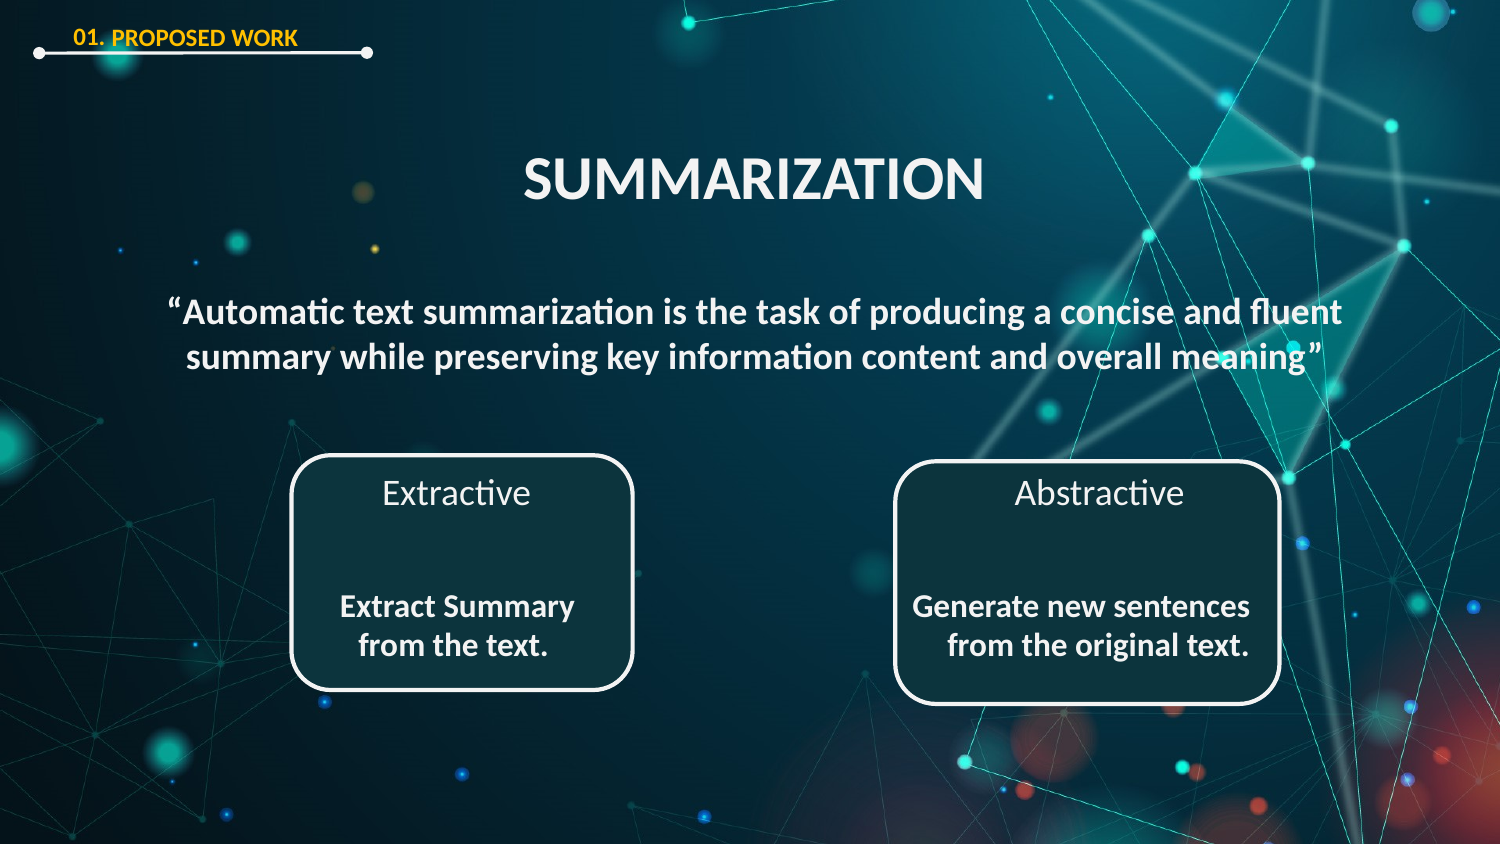

01.
PROPOSED WORK
SUMMARIZATION
“Automatic text summarization is the task of producing a concise and fluent summary while preserving key information content and overall meaning”

Extractive
Abstractive

Extract Summary
from the text.
 Generate new sentences
from the original text.